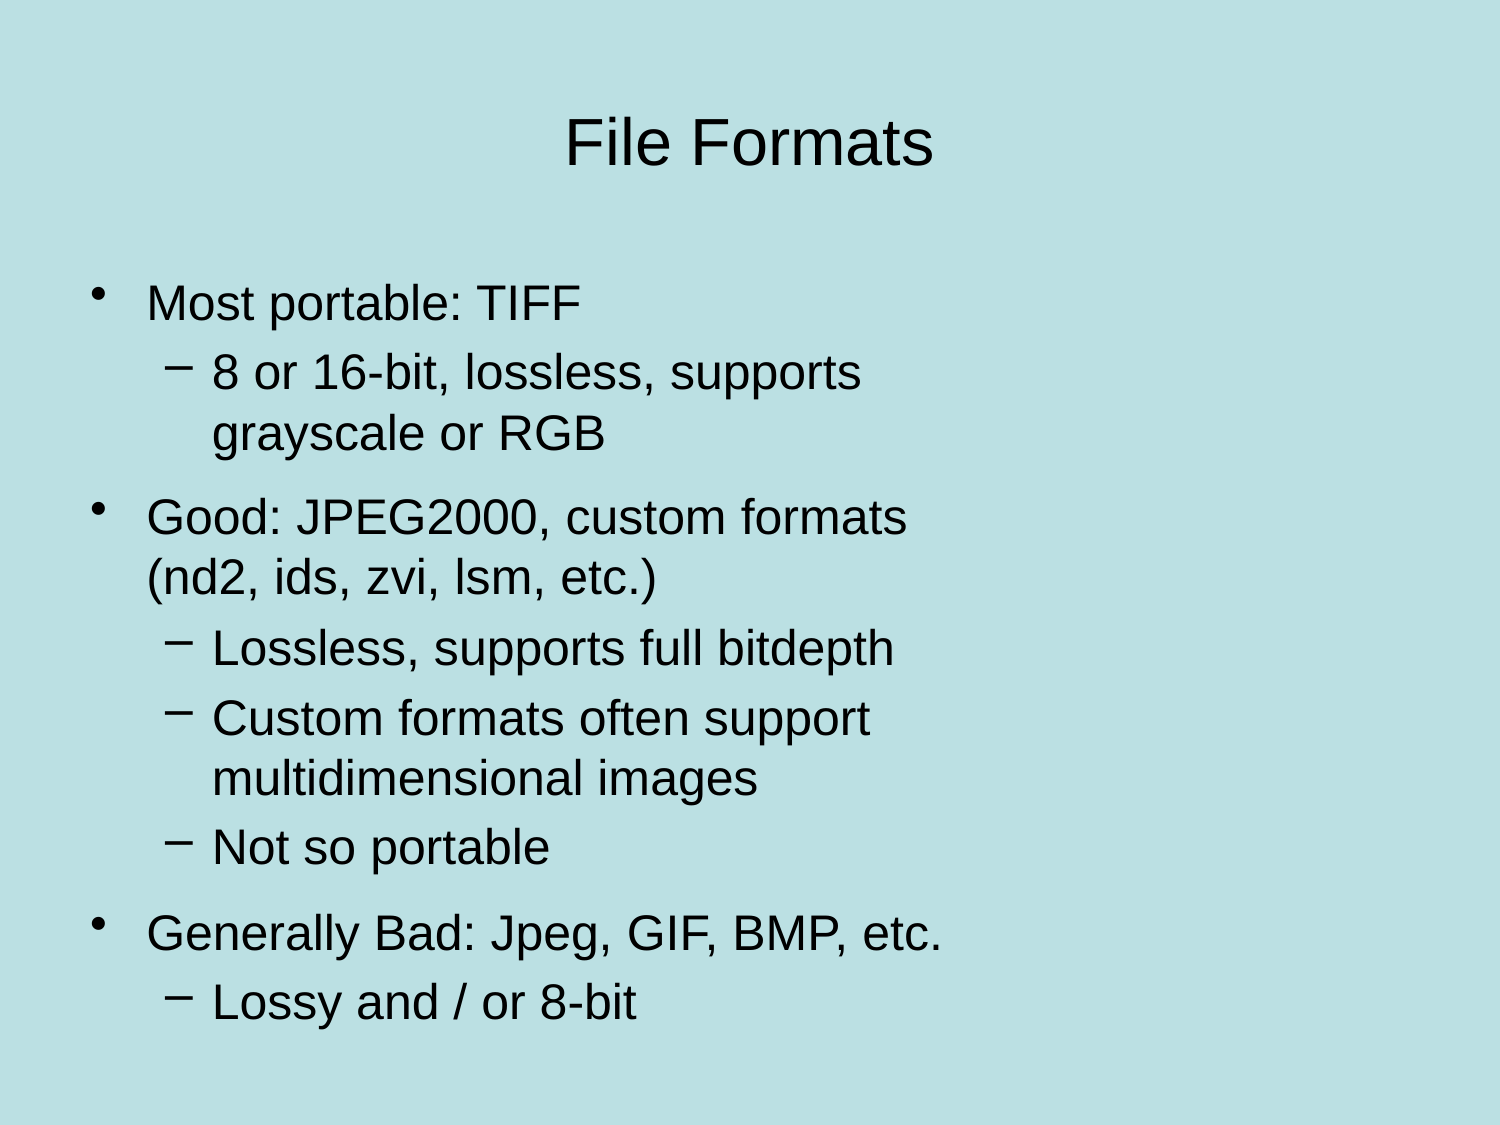

# File Formats
Most portable: TIFF
8 or 16-bit, lossless, supports grayscale or RGB
Good: JPEG2000, custom formats (nd2, ids, zvi, lsm, etc.)
Lossless, supports full bitdepth
Custom formats often support multidimensional images
Not so portable
Generally Bad: Jpeg, GIF, BMP, etc.
Lossy and / or 8-bit